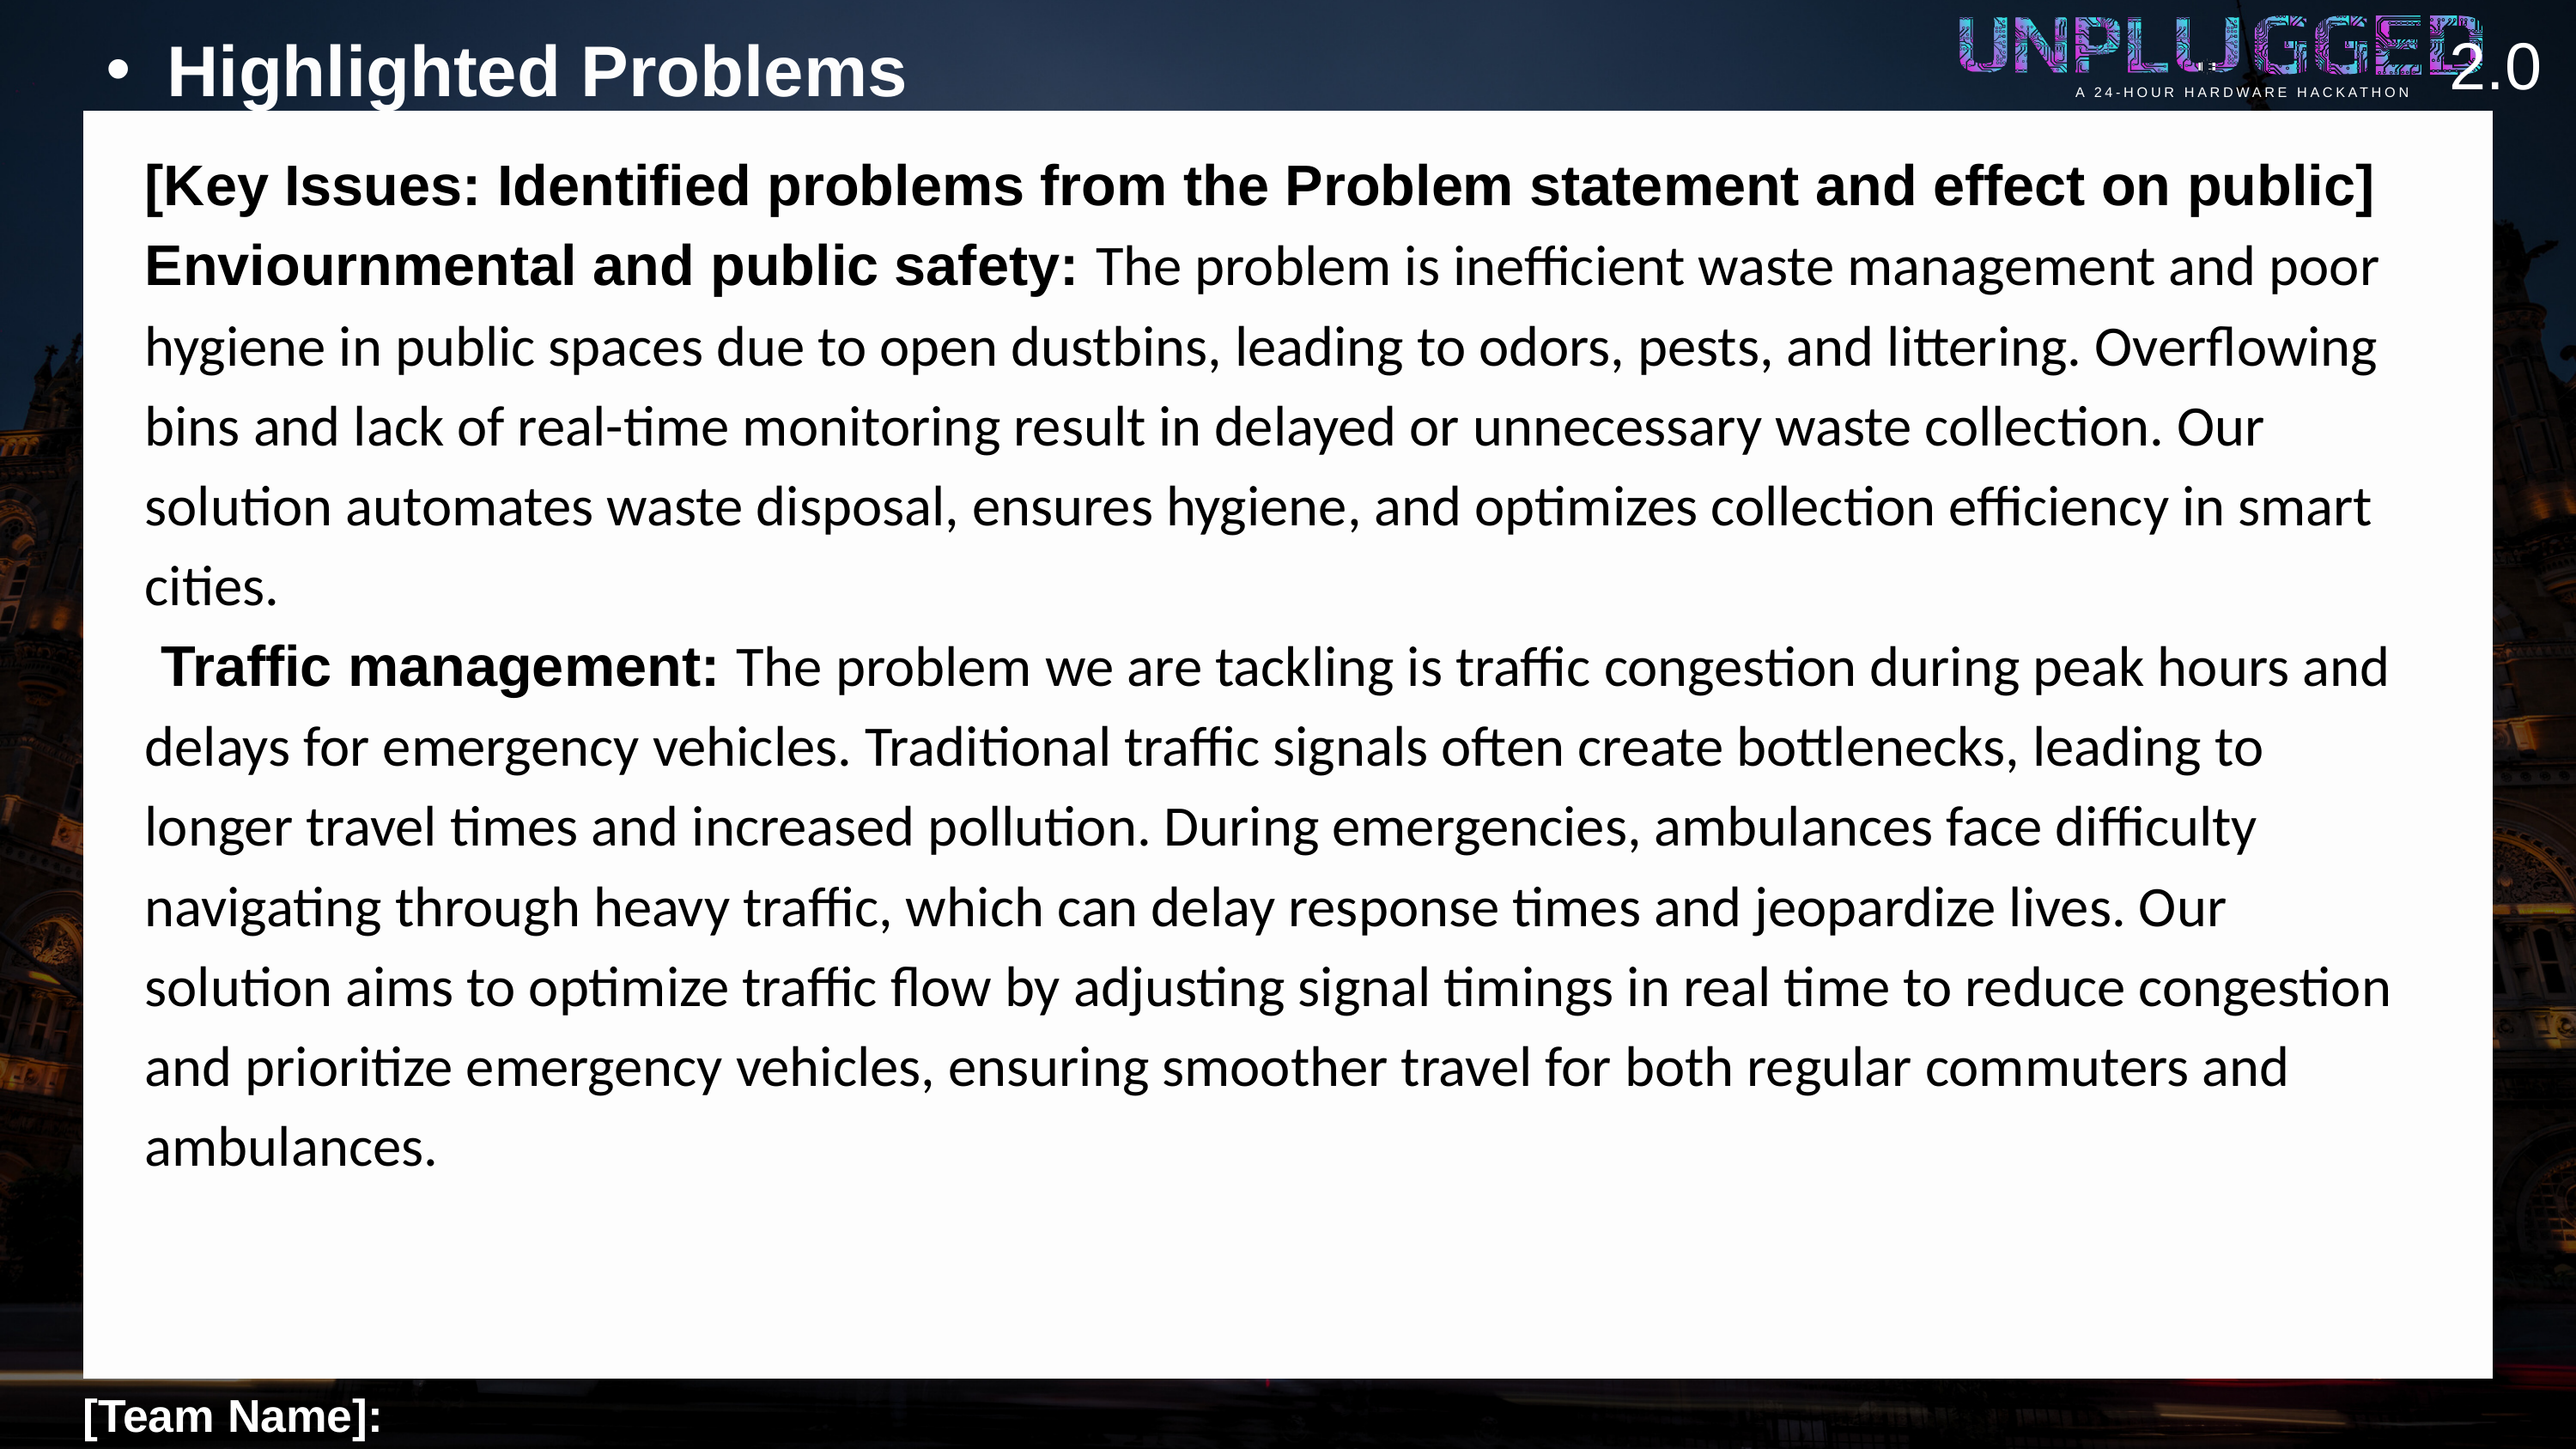

2.0

A 24-HOUR HARDWARE HACKATHON
Highlighted Problems

[Key Issues: Identified problems from the Problem statement and effect on public]
Enviournmental and public safety: The problem is inefficient waste management and poor hygiene in public spaces due to open dustbins, leading to odors, pests, and littering. Overflowing bins and lack of real-time monitoring result in delayed or unnecessary waste collection. Our solution automates waste disposal, ensures hygiene, and optimizes collection efficiency in smart cities.
 Traffic management: The problem we are tackling is traffic congestion during peak hours and delays for emergency vehicles. Traditional traffic signals often create bottlenecks, leading to longer travel times and increased pollution. During emergencies, ambulances face difficulty navigating through heavy traffic, which can delay response times and jeopardize lives. Our solution aims to optimize traffic flow by adjusting signal timings in real time to reduce congestion and prioritize emergency vehicles, ensuring smoother travel for both regular commuters and ambulances.

[Team Name]: